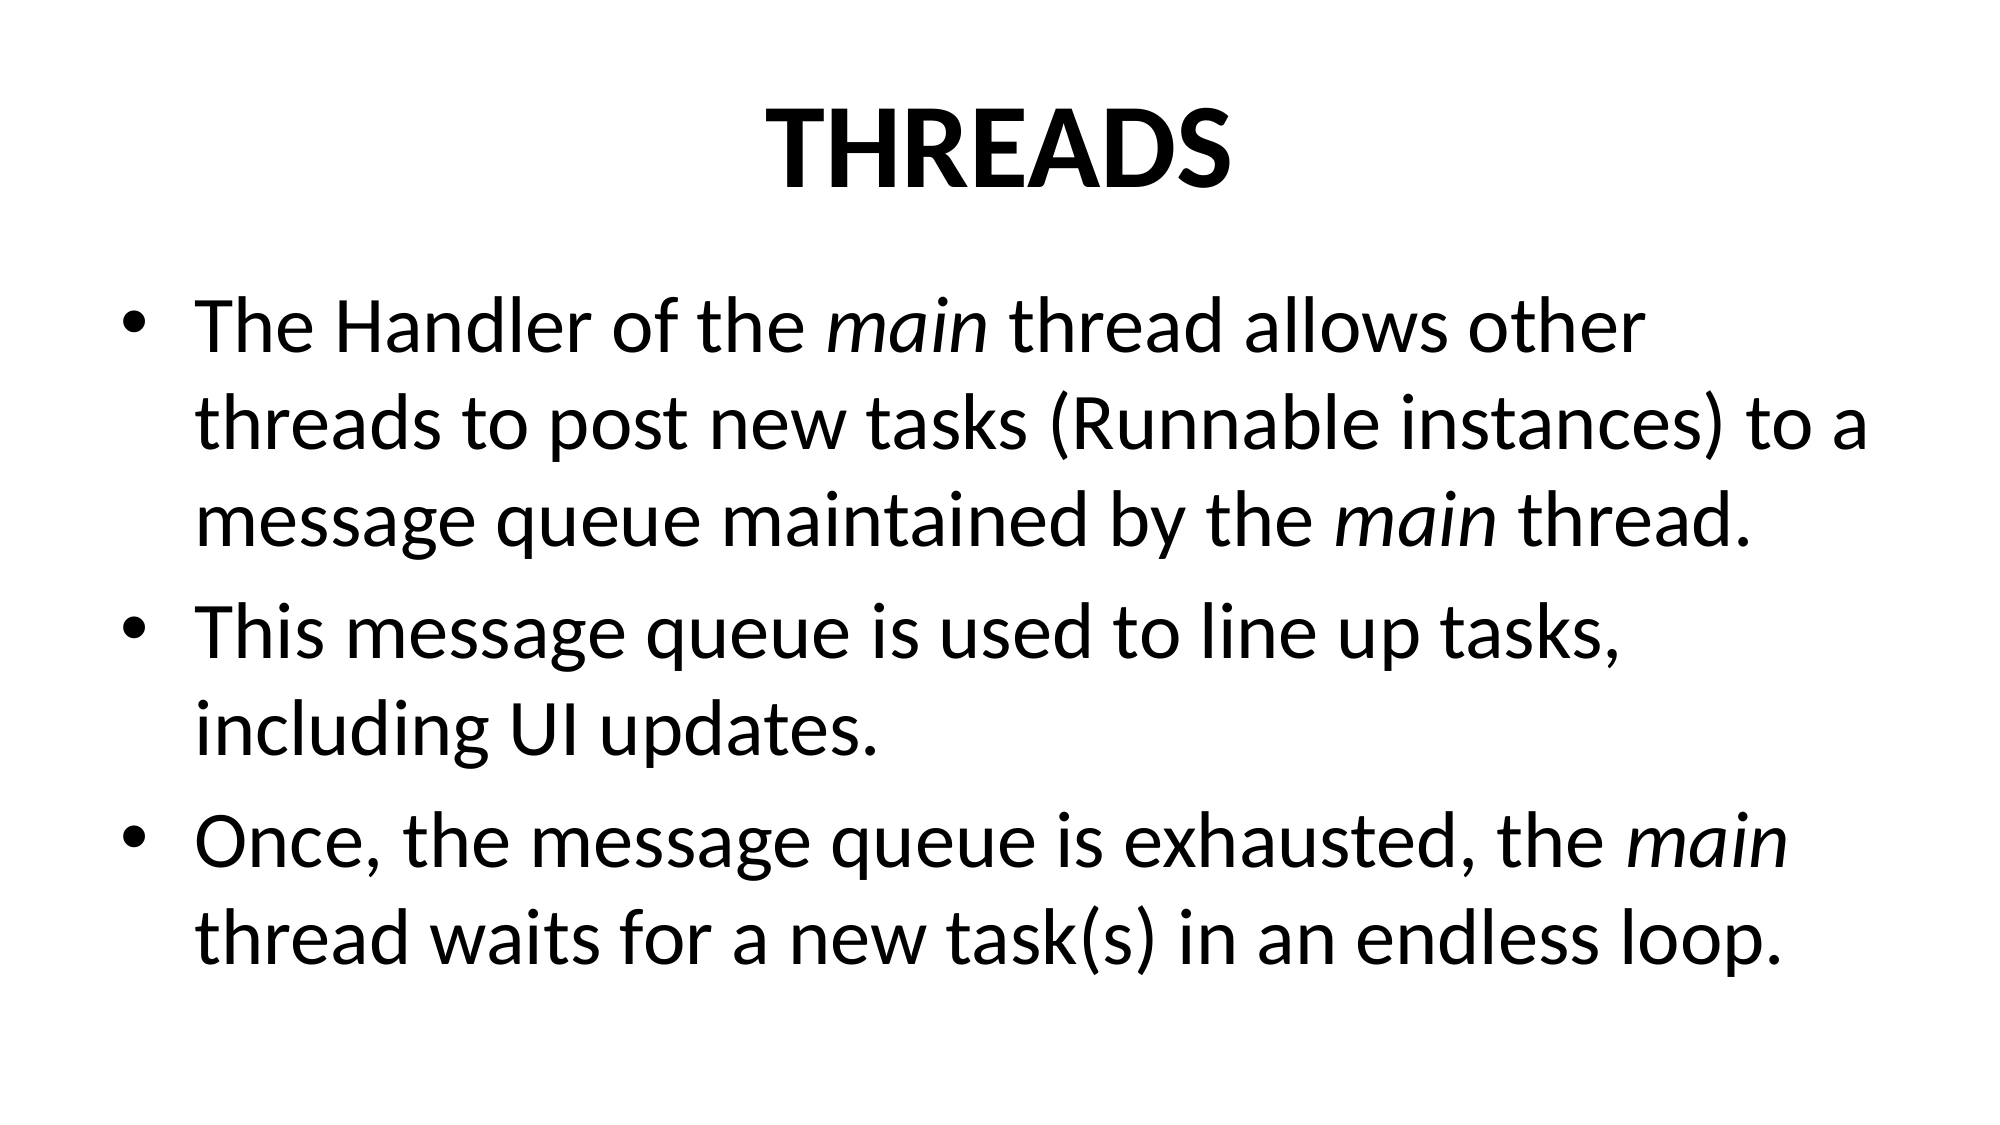

# THREADS
The Handler of the main thread allows other threads to post new tasks (Runnable instances) to a message queue maintained by the main thread.
This message queue is used to line up tasks, including UI updates.
Once, the message queue is exhausted, the main thread waits for a new task(s) in an endless loop.